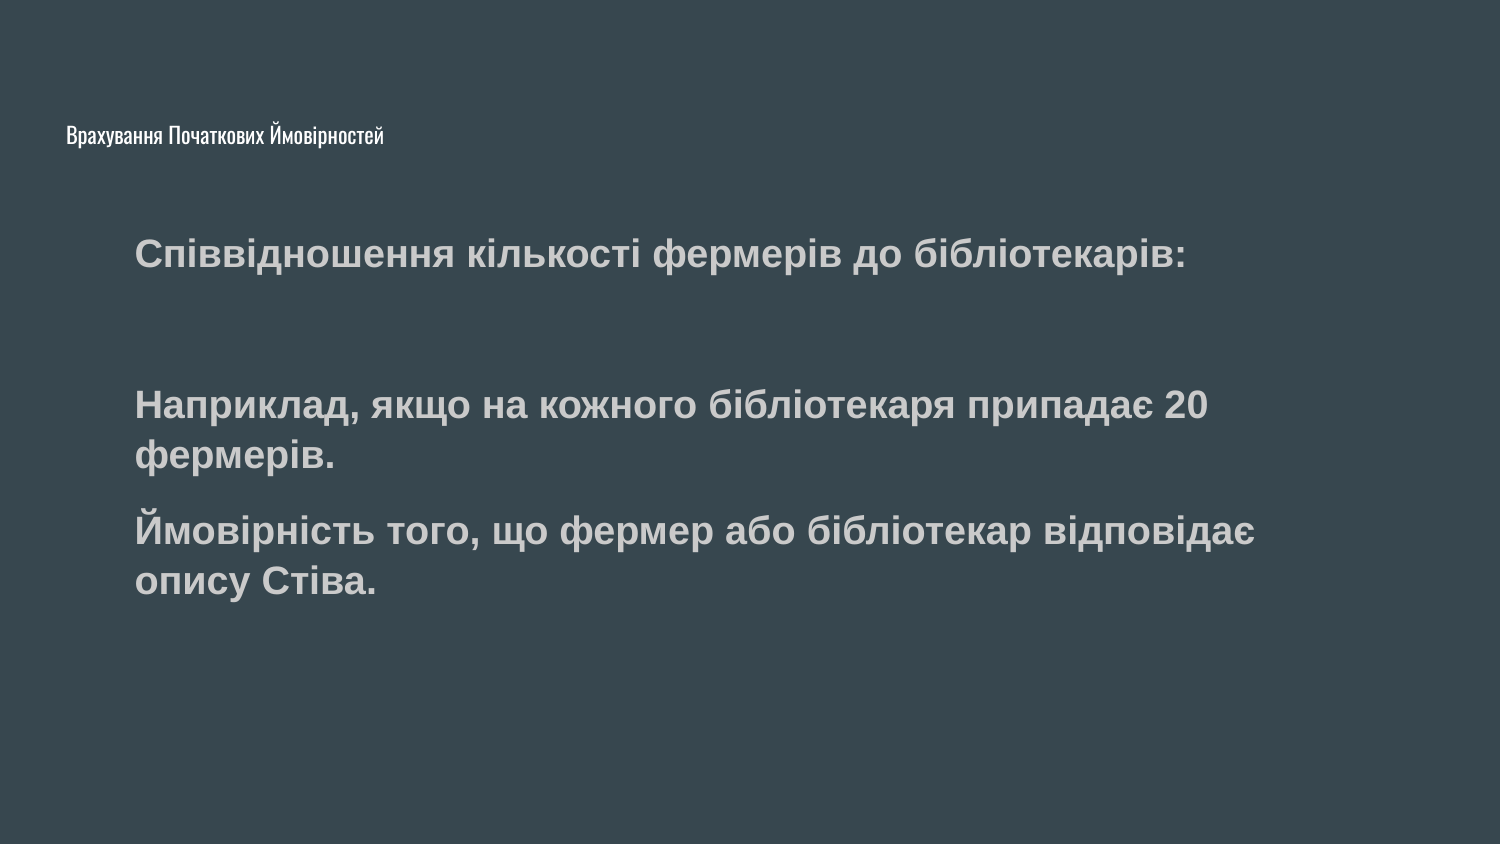

# Врахування Початкових Ймовірностей
Співвідношення кількості фермерів до бібліотекарів:

Наприклад, якщо на кожного бібліотекаря припадає 20 фермерів.
Ймовірність того, що фермер або бібліотекар відповідає опису Стіва.